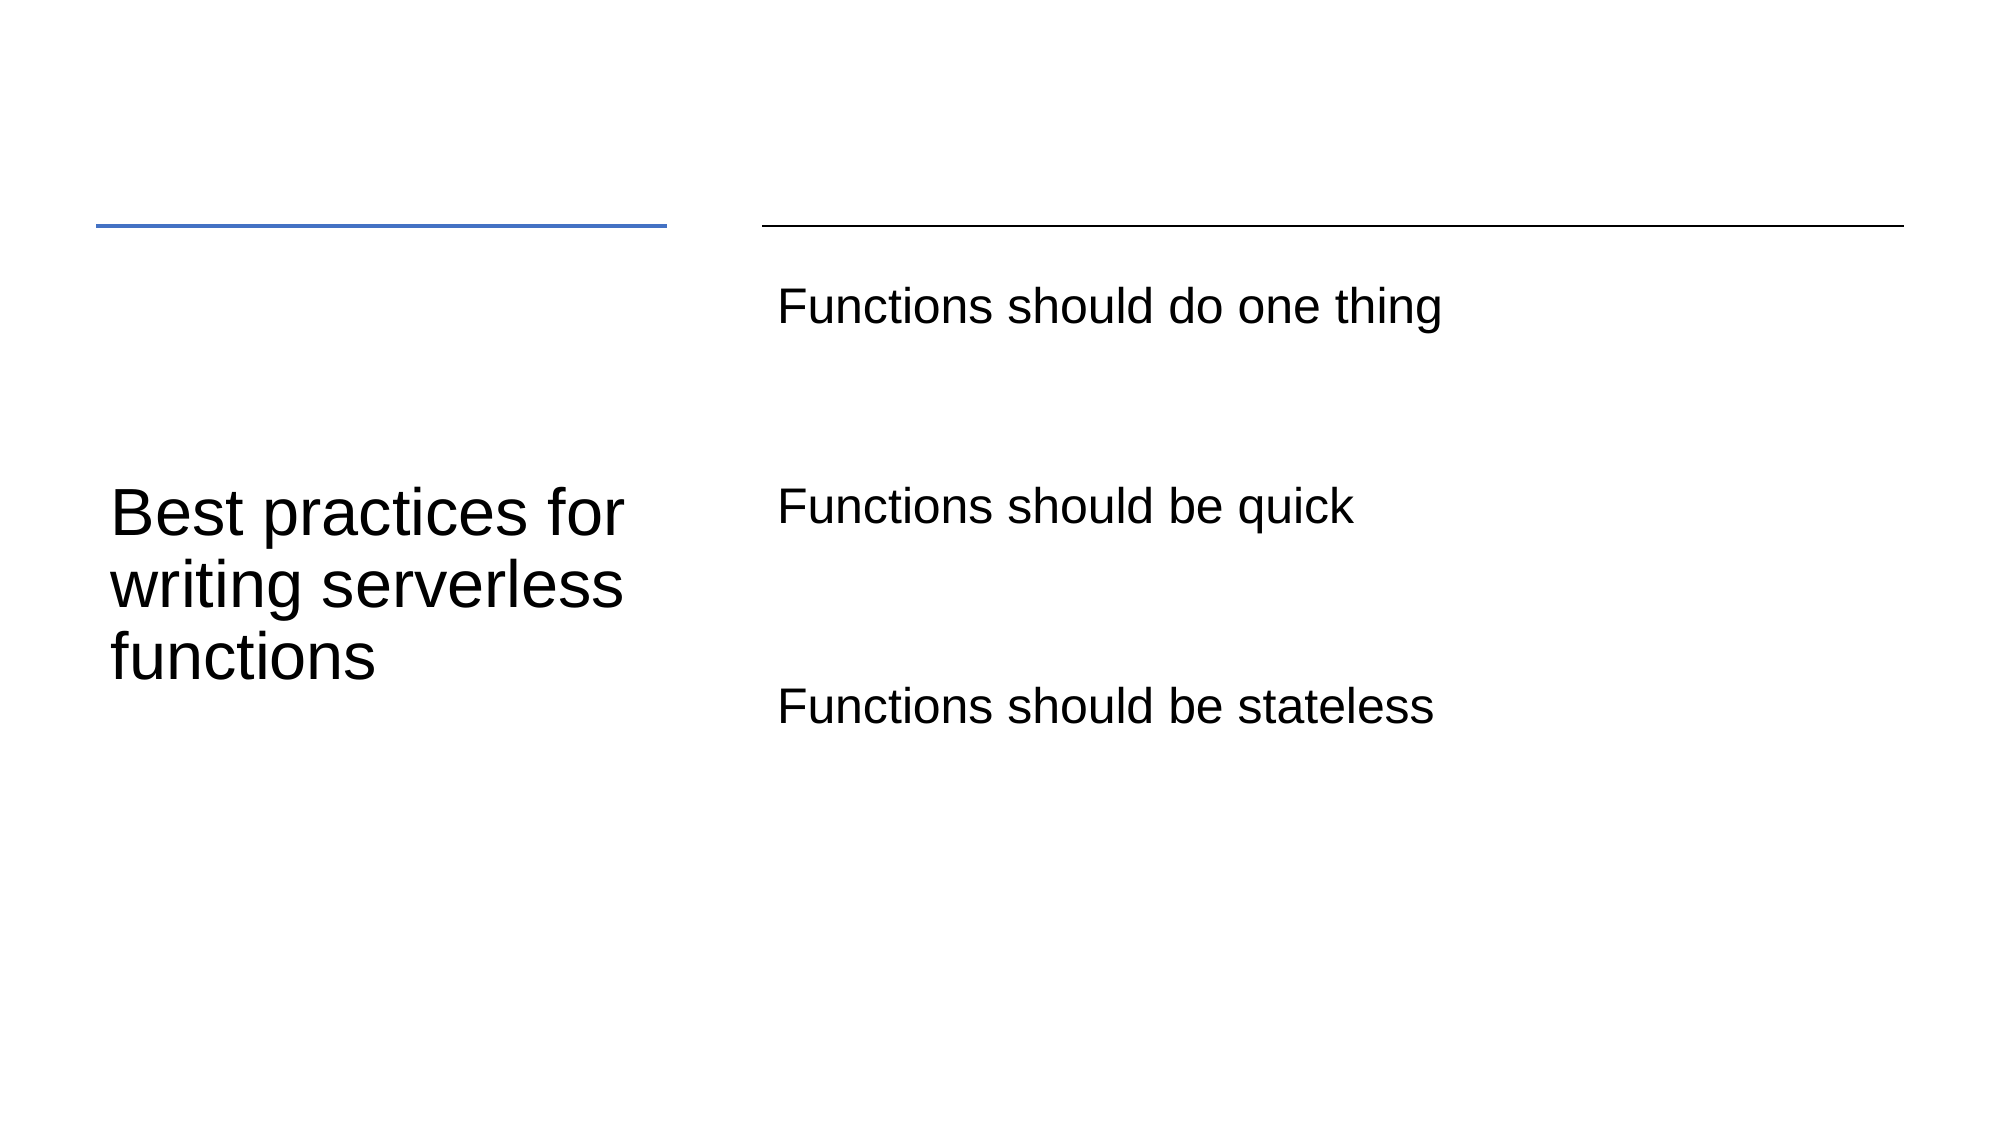

# Best practices for writing serverless functions
Functions should do one thing

Functions should be quick

Functions should be stateless